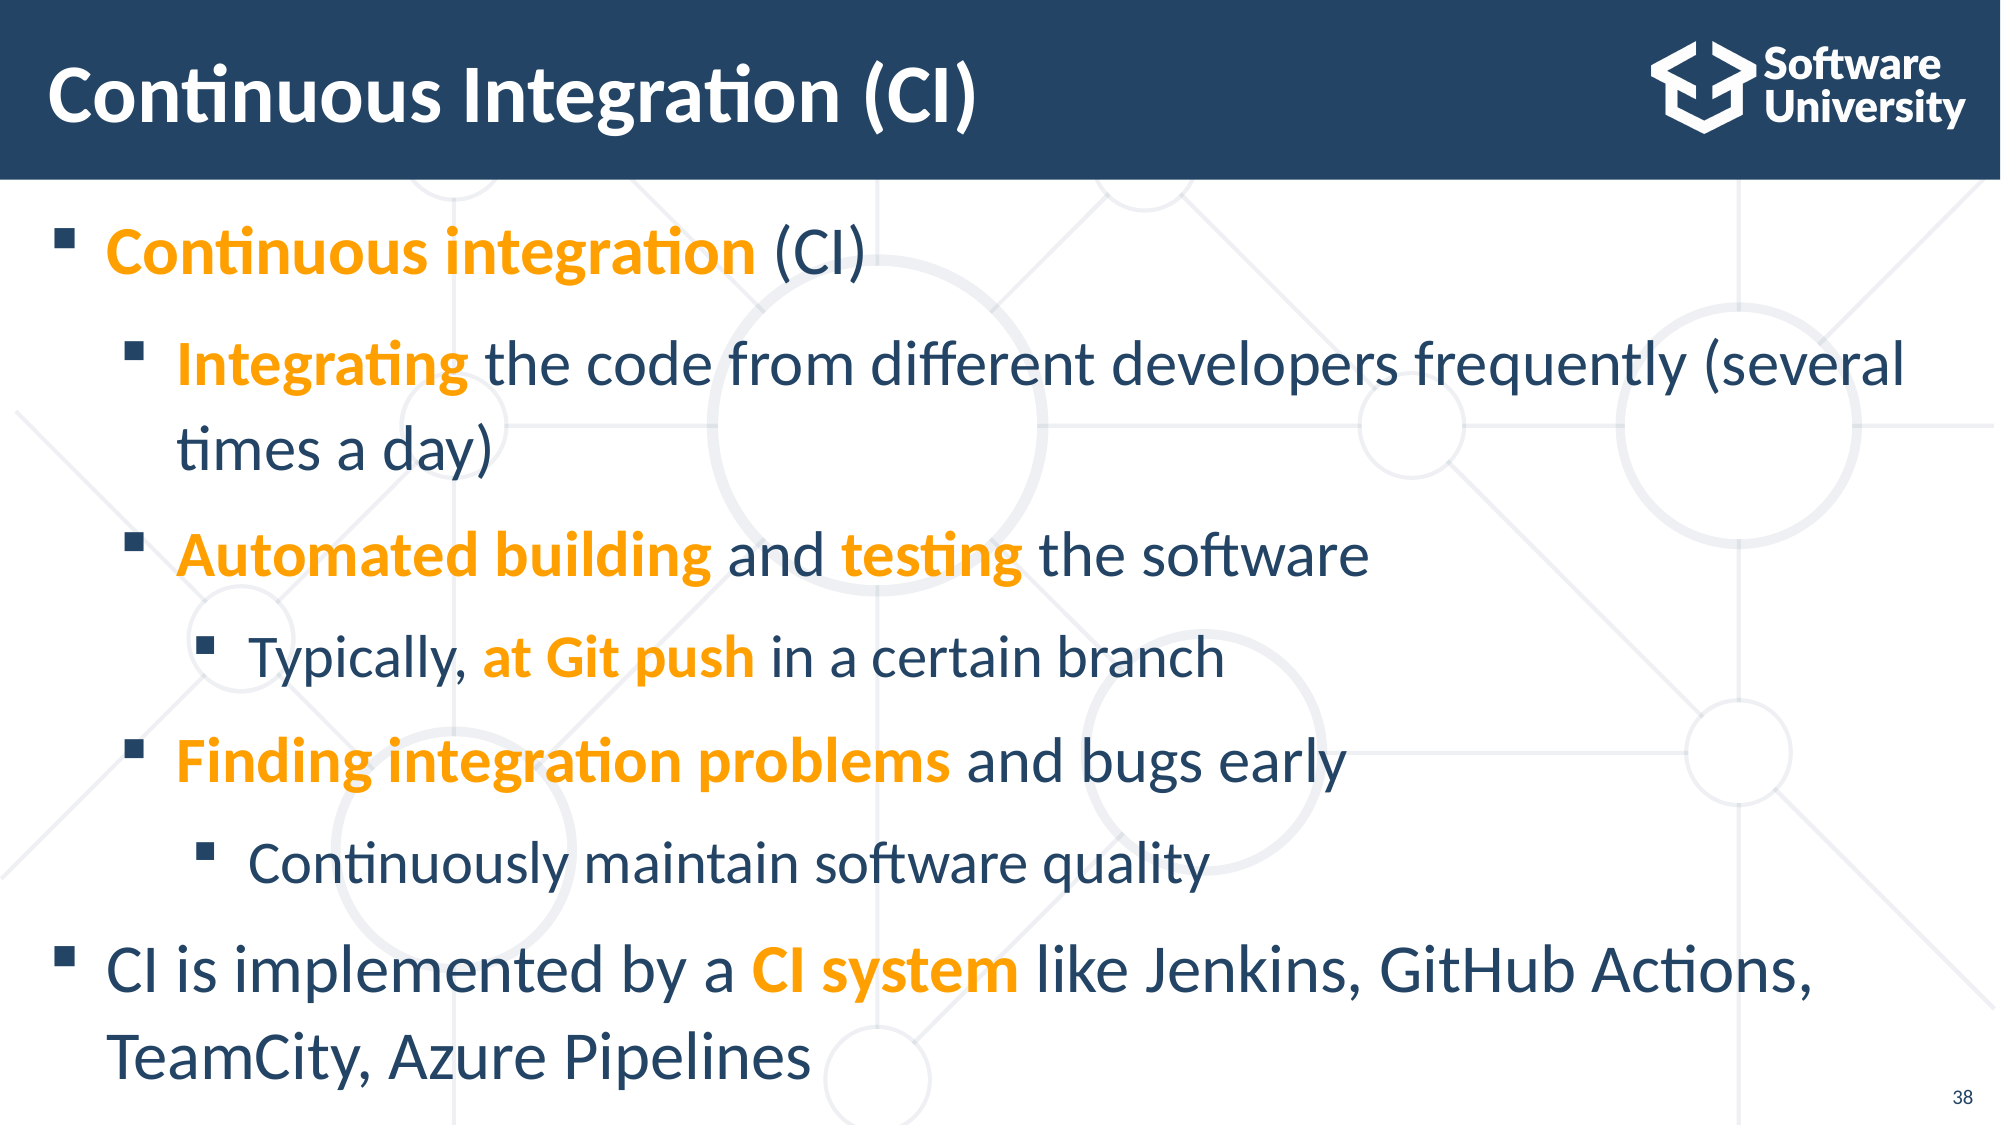

# Continuous Integration (CI)
Continuous integration (CI)
Integrating the code from different developers frequently (several times a day)
Automated building and testing the software
Typically, at Git push in a certain branch
Finding integration problems and bugs early
Continuously maintain software quality
CI is implemented by a CI system like Jenkins, GitHub Actions, TeamCity, Azure Pipelines
38